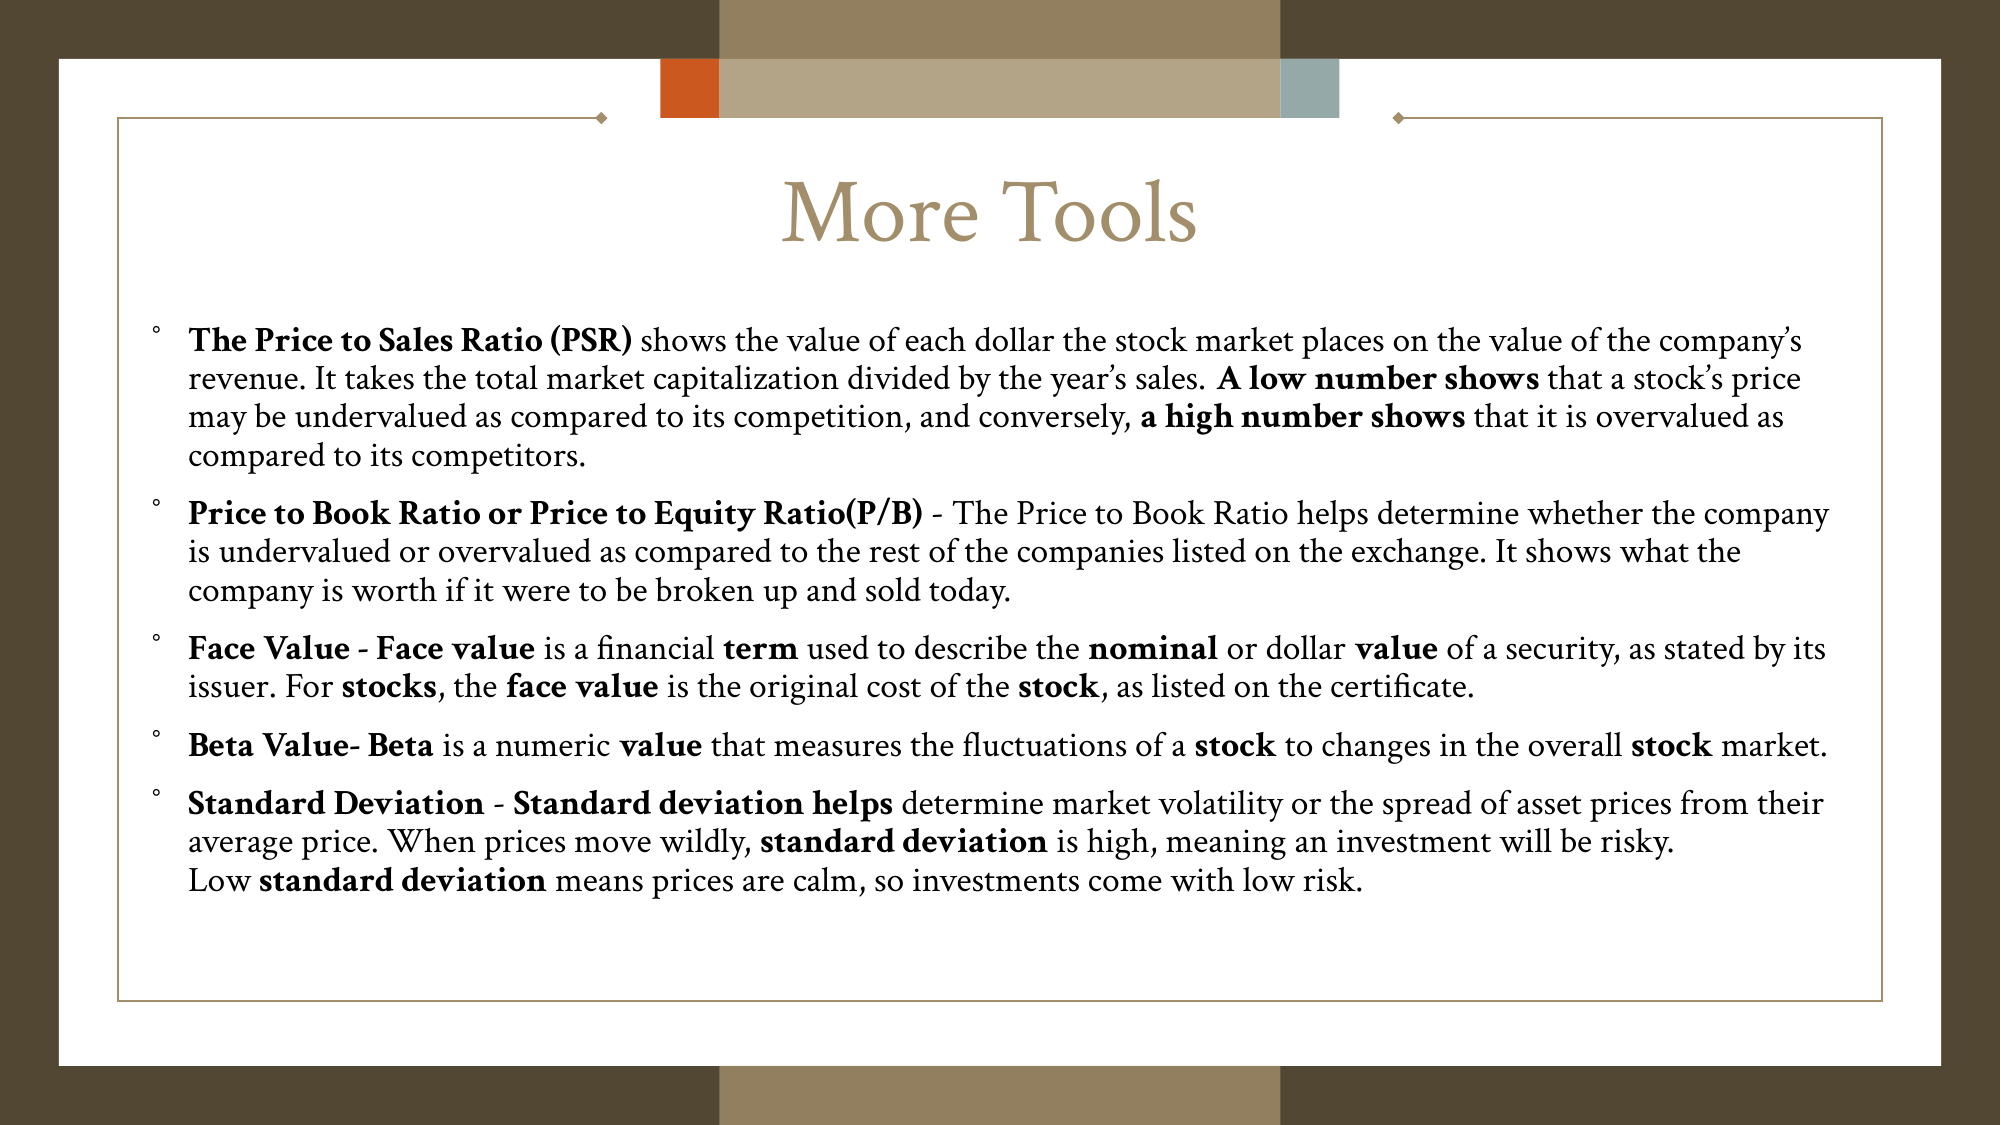

# More Tools
The Price to Sales Ratio (PSR) shows the value of each dollar the stock market places on the value of the company’s revenue. It takes the total market capitalization divided by the year’s sales. A low number shows that a stock’s price may be undervalued as compared to its competition, and conversely, a high number shows that it is overvalued as compared to its competitors.
Price to Book Ratio or Price to Equity Ratio(P/B) - The Price to Book Ratio helps determine whether the company is undervalued or overvalued as compared to the rest of the companies listed on the exchange. It shows what the company is worth if it were to be broken up and sold today.
Face Value - Face value is a financial term used to describe the nominal or dollar value of a security, as stated by its issuer. For stocks, the face value is the original cost of the stock, as listed on the certificate.
Beta Value- Beta is a numeric value that measures the fluctuations of a stock to changes in the overall stock market.
Standard Deviation - Standard deviation helps determine market volatility or the spread of asset prices from their average price. When prices move wildly, standard deviation is high, meaning an investment will be risky. Low standard deviation means prices are calm, so investments come with low risk.